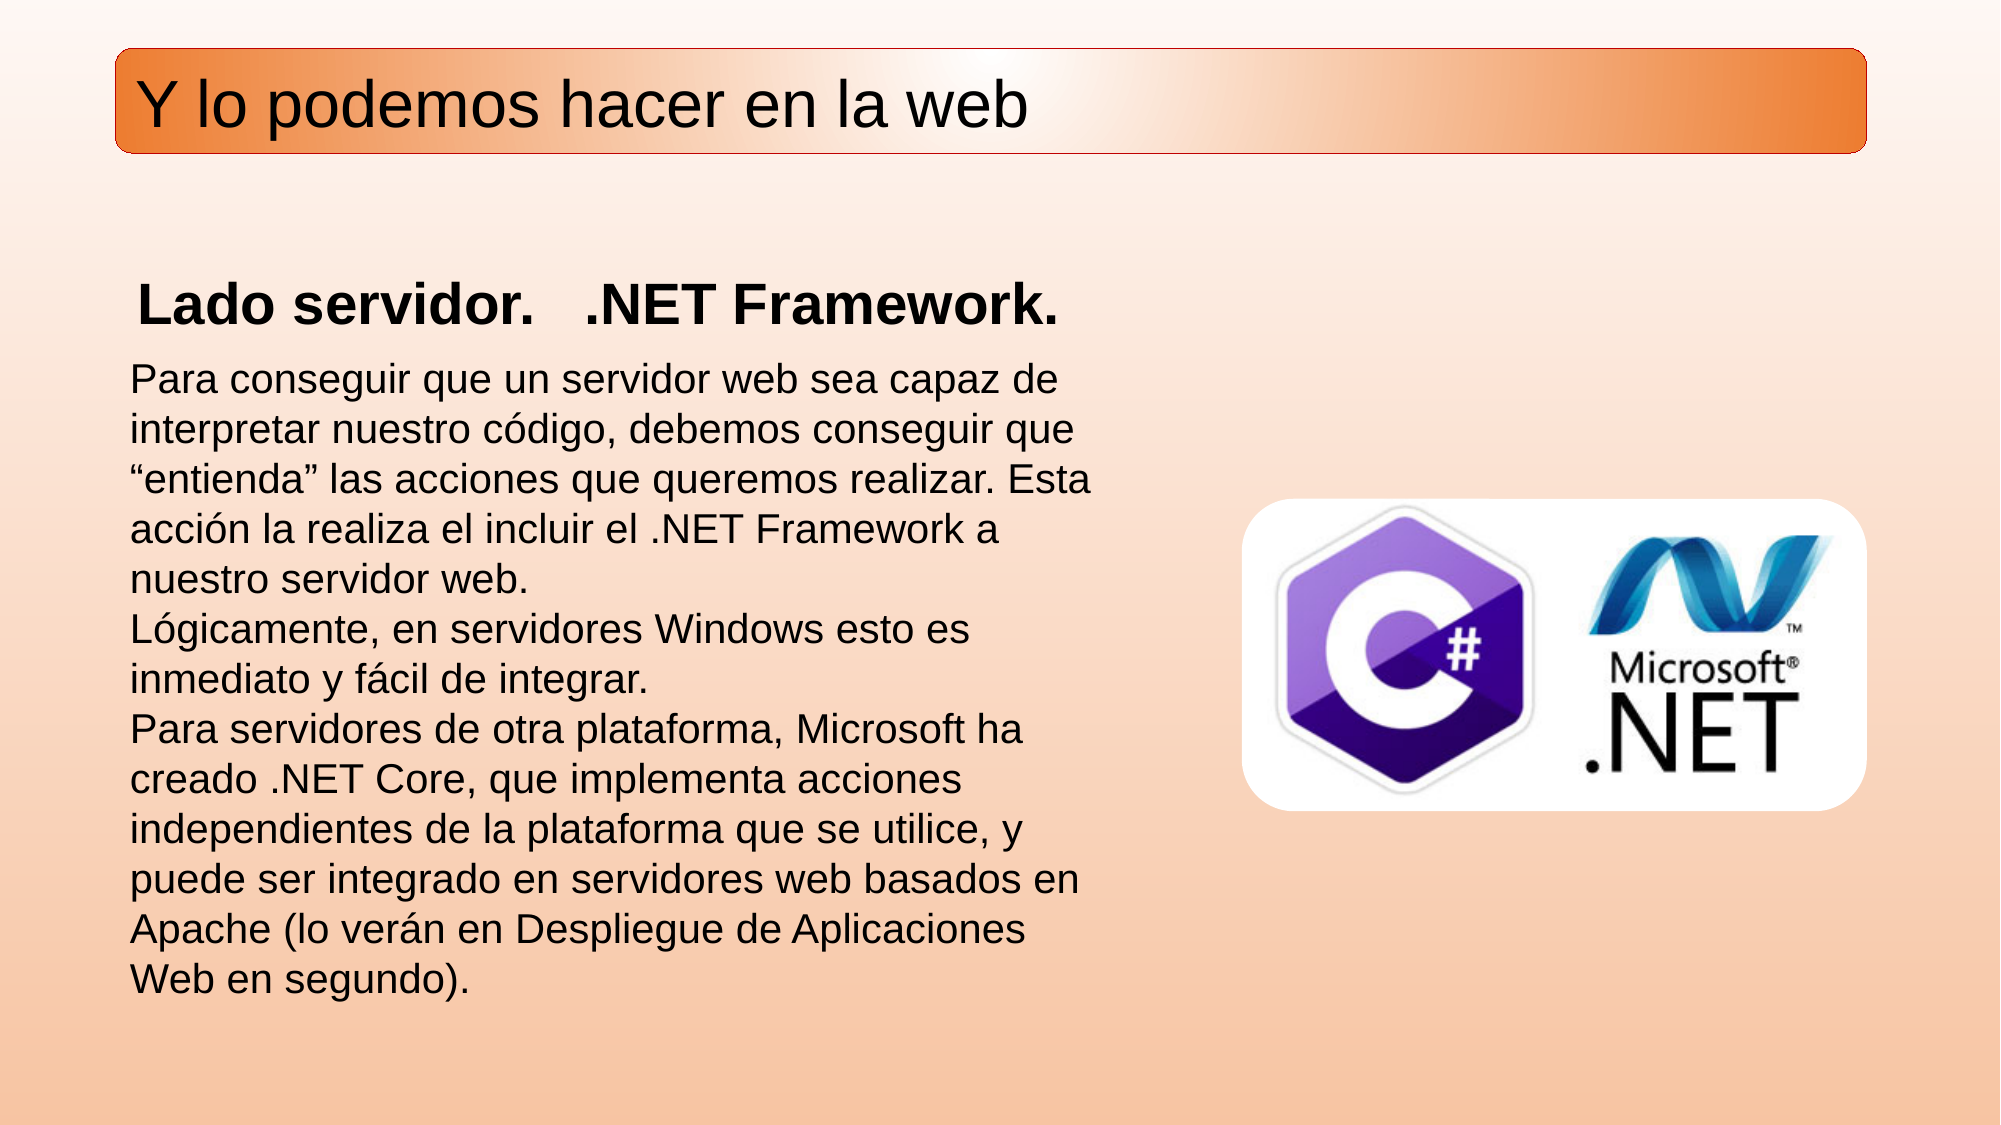

Y lo podemos hacer en la web
Lado servidor.   .NET Framework.
Para conseguir que un servidor web sea capaz de interpretar nuestro código, debemos conseguir que “entienda” las acciones que queremos realizar. Esta acción la realiza el incluir el .NET Framework a nuestro servidor web.
Lógicamente, en servidores Windows esto es inmediato y fácil de integrar.
Para servidores de otra plataforma, Microsoft ha creado .NET Core, que implementa acciones independientes de la plataforma que se utilice, y puede ser integrado en servidores web basados en Apache (lo verán en Despliegue de Aplicaciones Web en segundo).